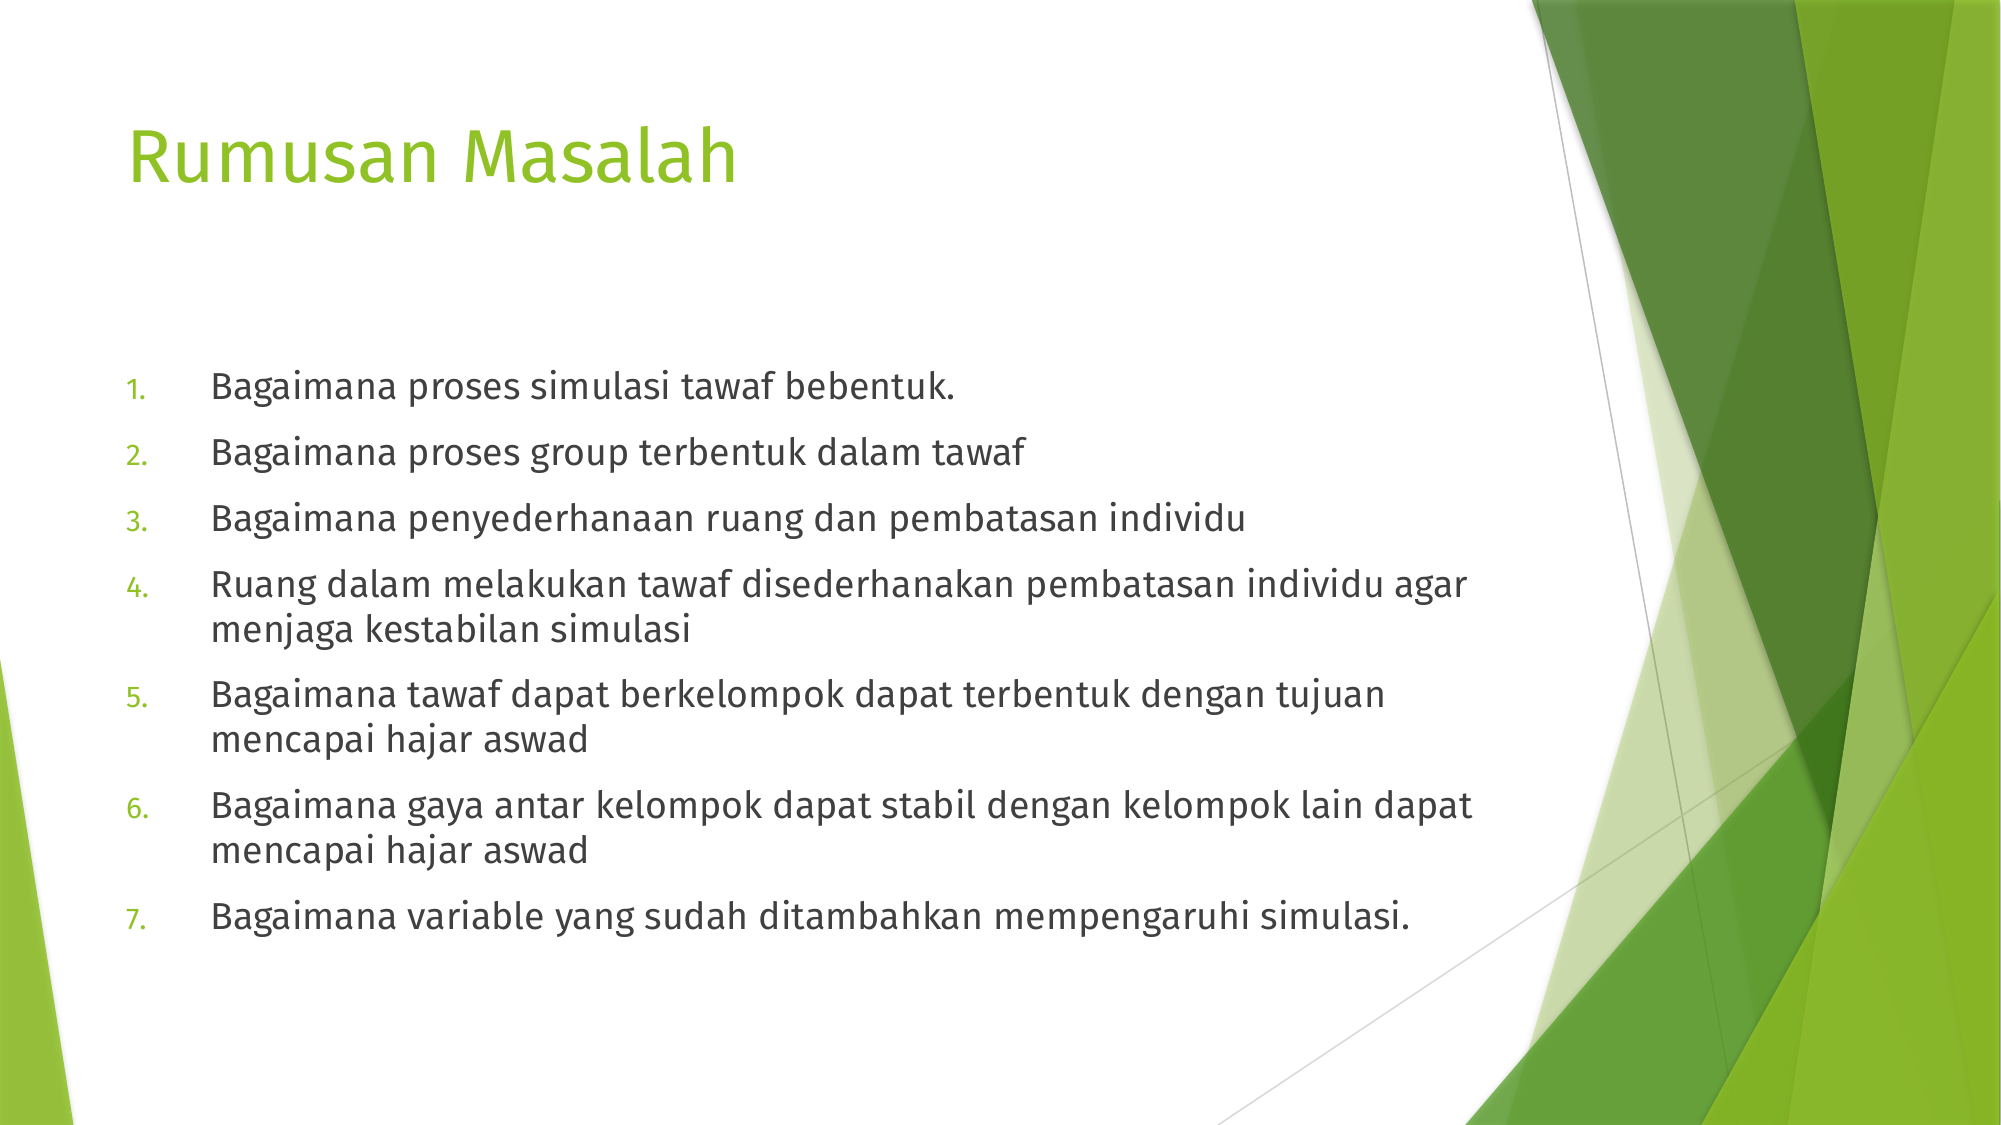

# Rumusan Masalah
Bagaimana proses simulasi tawaf bebentuk.
Bagaimana proses group terbentuk dalam tawaf
Bagaimana penyederhanaan ruang dan pembatasan individu
Ruang dalam melakukan tawaf disederhanakan pembatasan individu agar menjaga kestabilan simulasi
Bagaimana tawaf dapat berkelompok dapat terbentuk dengan tujuan mencapai hajar aswad
Bagaimana gaya antar kelompok dapat stabil dengan kelompok lain dapat mencapai hajar aswad
Bagaimana variable yang sudah ditambahkan mempengaruhi simulasi.